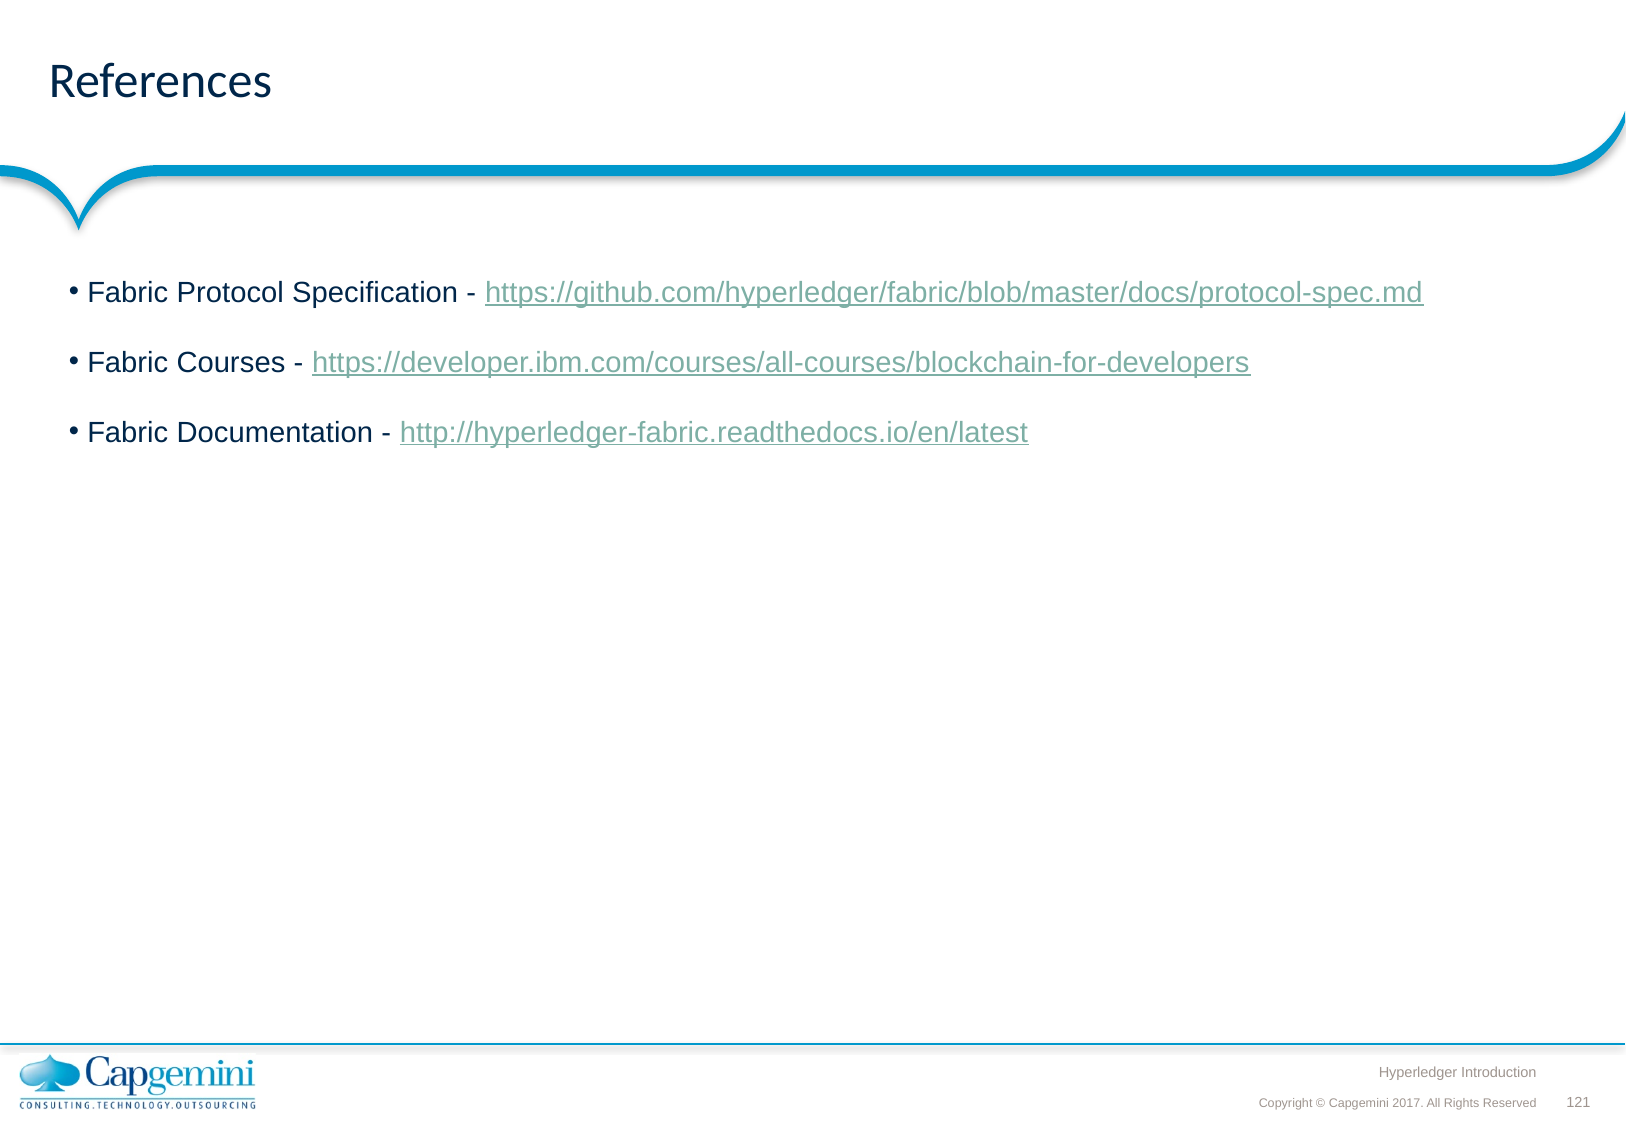

# References
 Fabric Protocol Specification - https://github.com/hyperledger/fabric/blob/master/docs/protocol-spec.md

 Fabric Courses - https://developer.ibm.com/courses/all-courses/blockchain-for-developers

 Fabric Documentation - http://hyperledger-fabric.readthedocs.io/en/latest